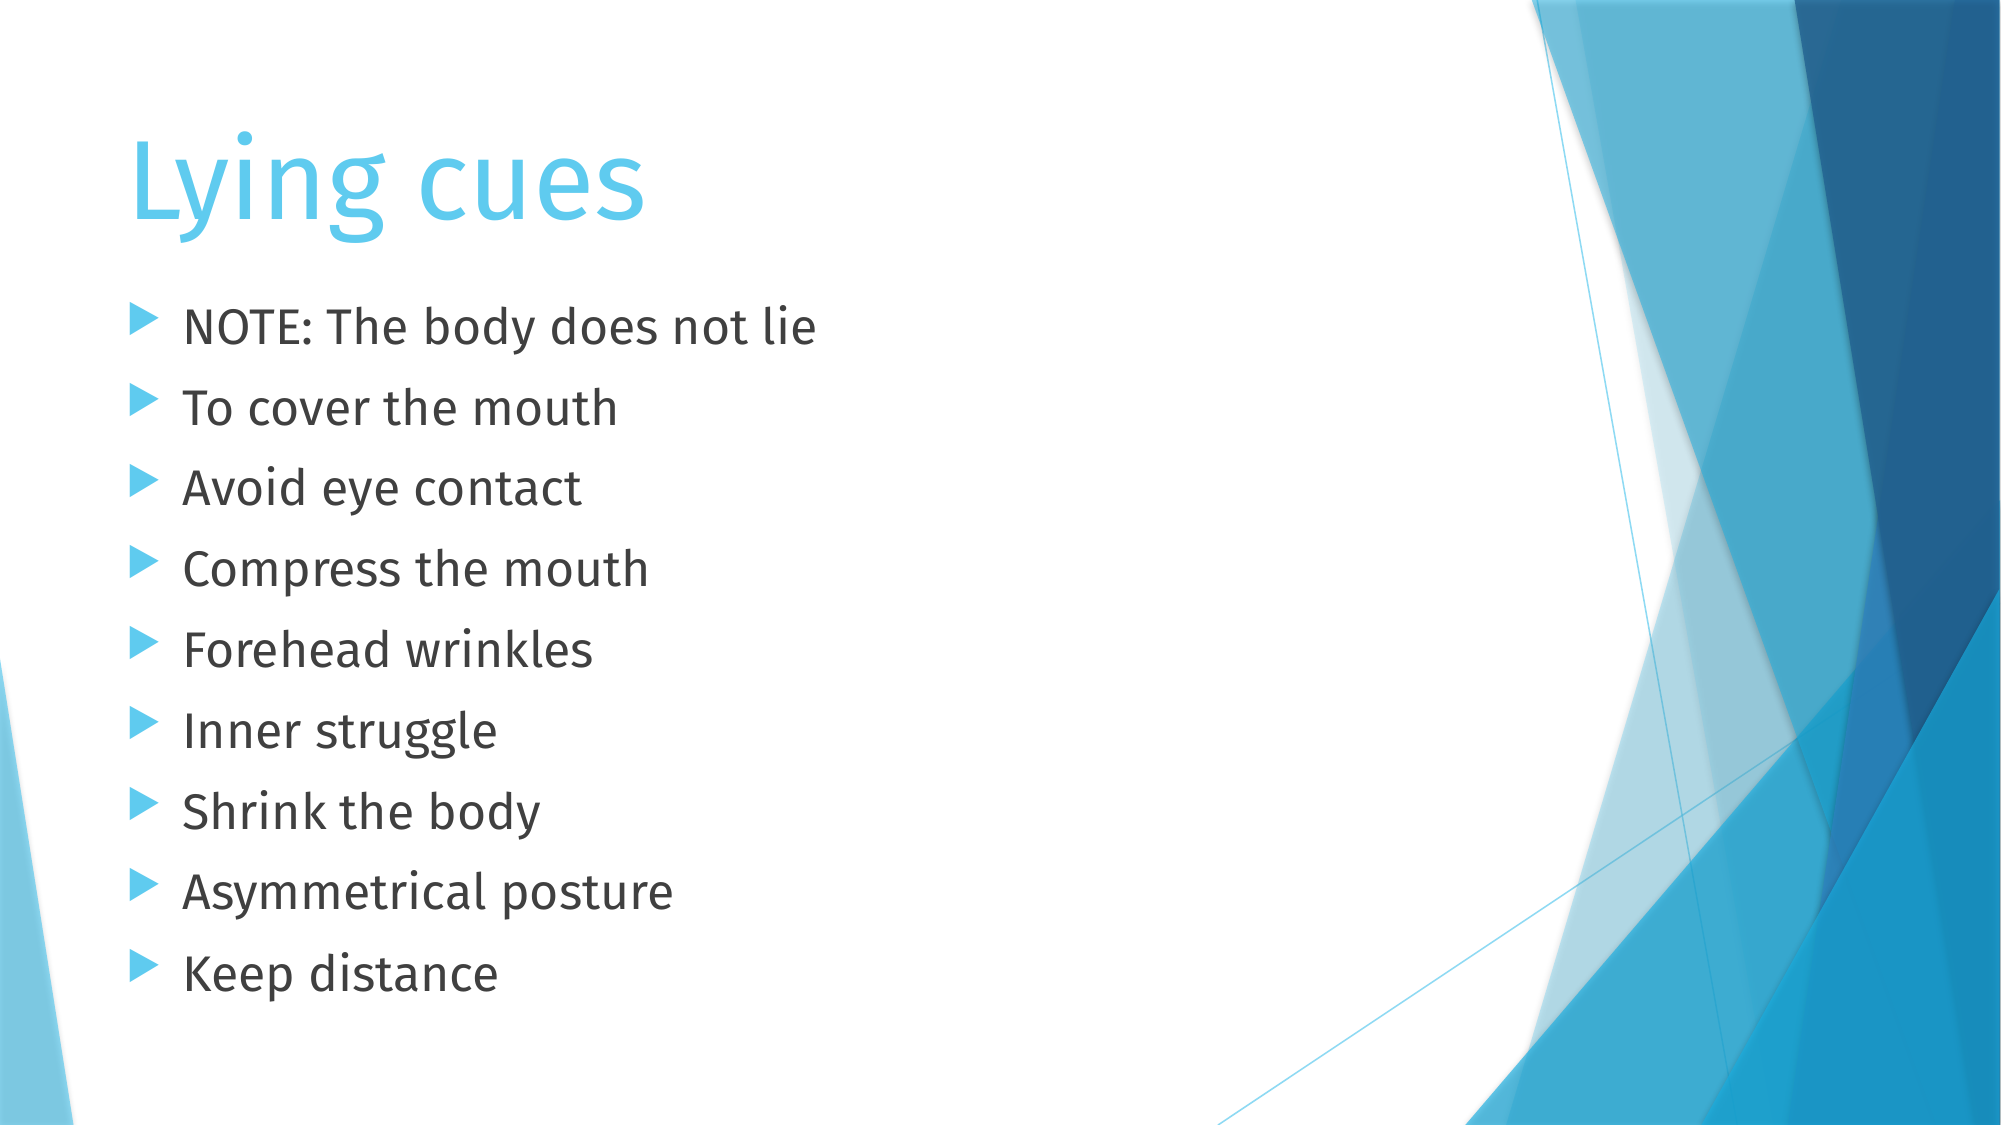

# Lying cues
NOTE: The body does not lie
To cover the mouth
Avoid eye contact
Compress the mouth
Forehead wrinkles
Inner struggle
Shrink the body
Asymmetrical posture
Keep distance